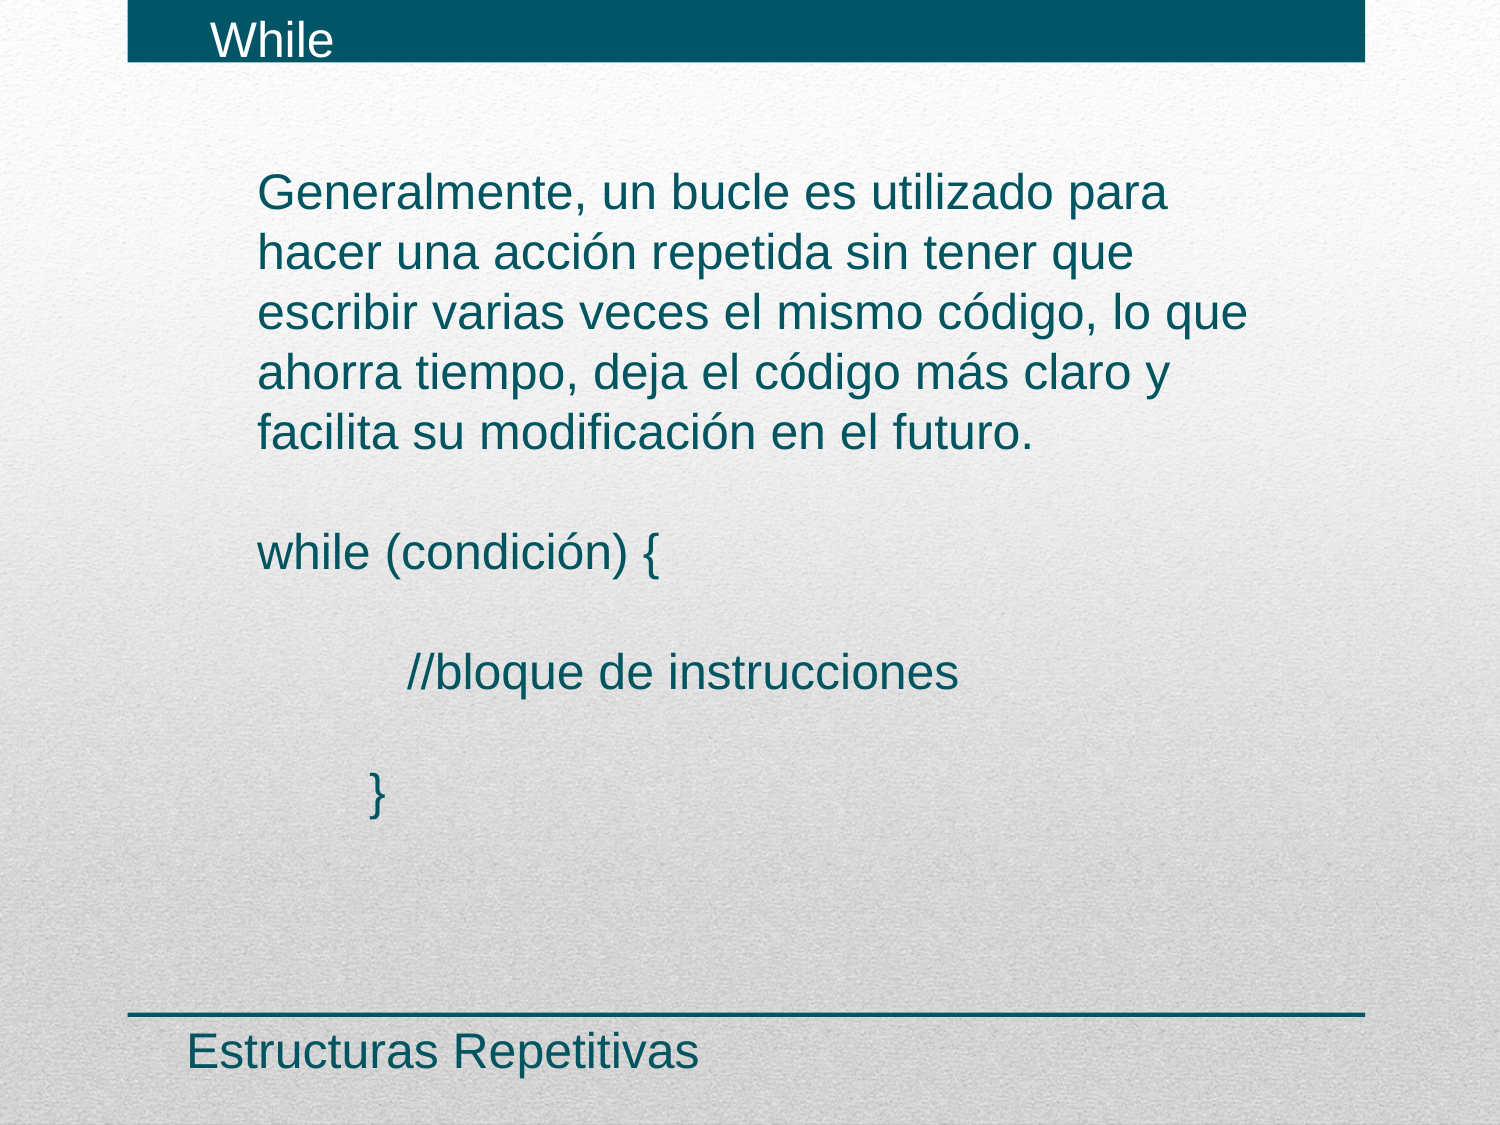

While
Generalmente, un bucle es utilizado para hacer una acción repetida sin tener que escribir varias veces el mismo código, lo que ahorra tiempo, deja el código más claro y facilita su modificación en el futuro.

while (condición) {

	//bloque de instrucciones

        }
Estructuras Repetitivas